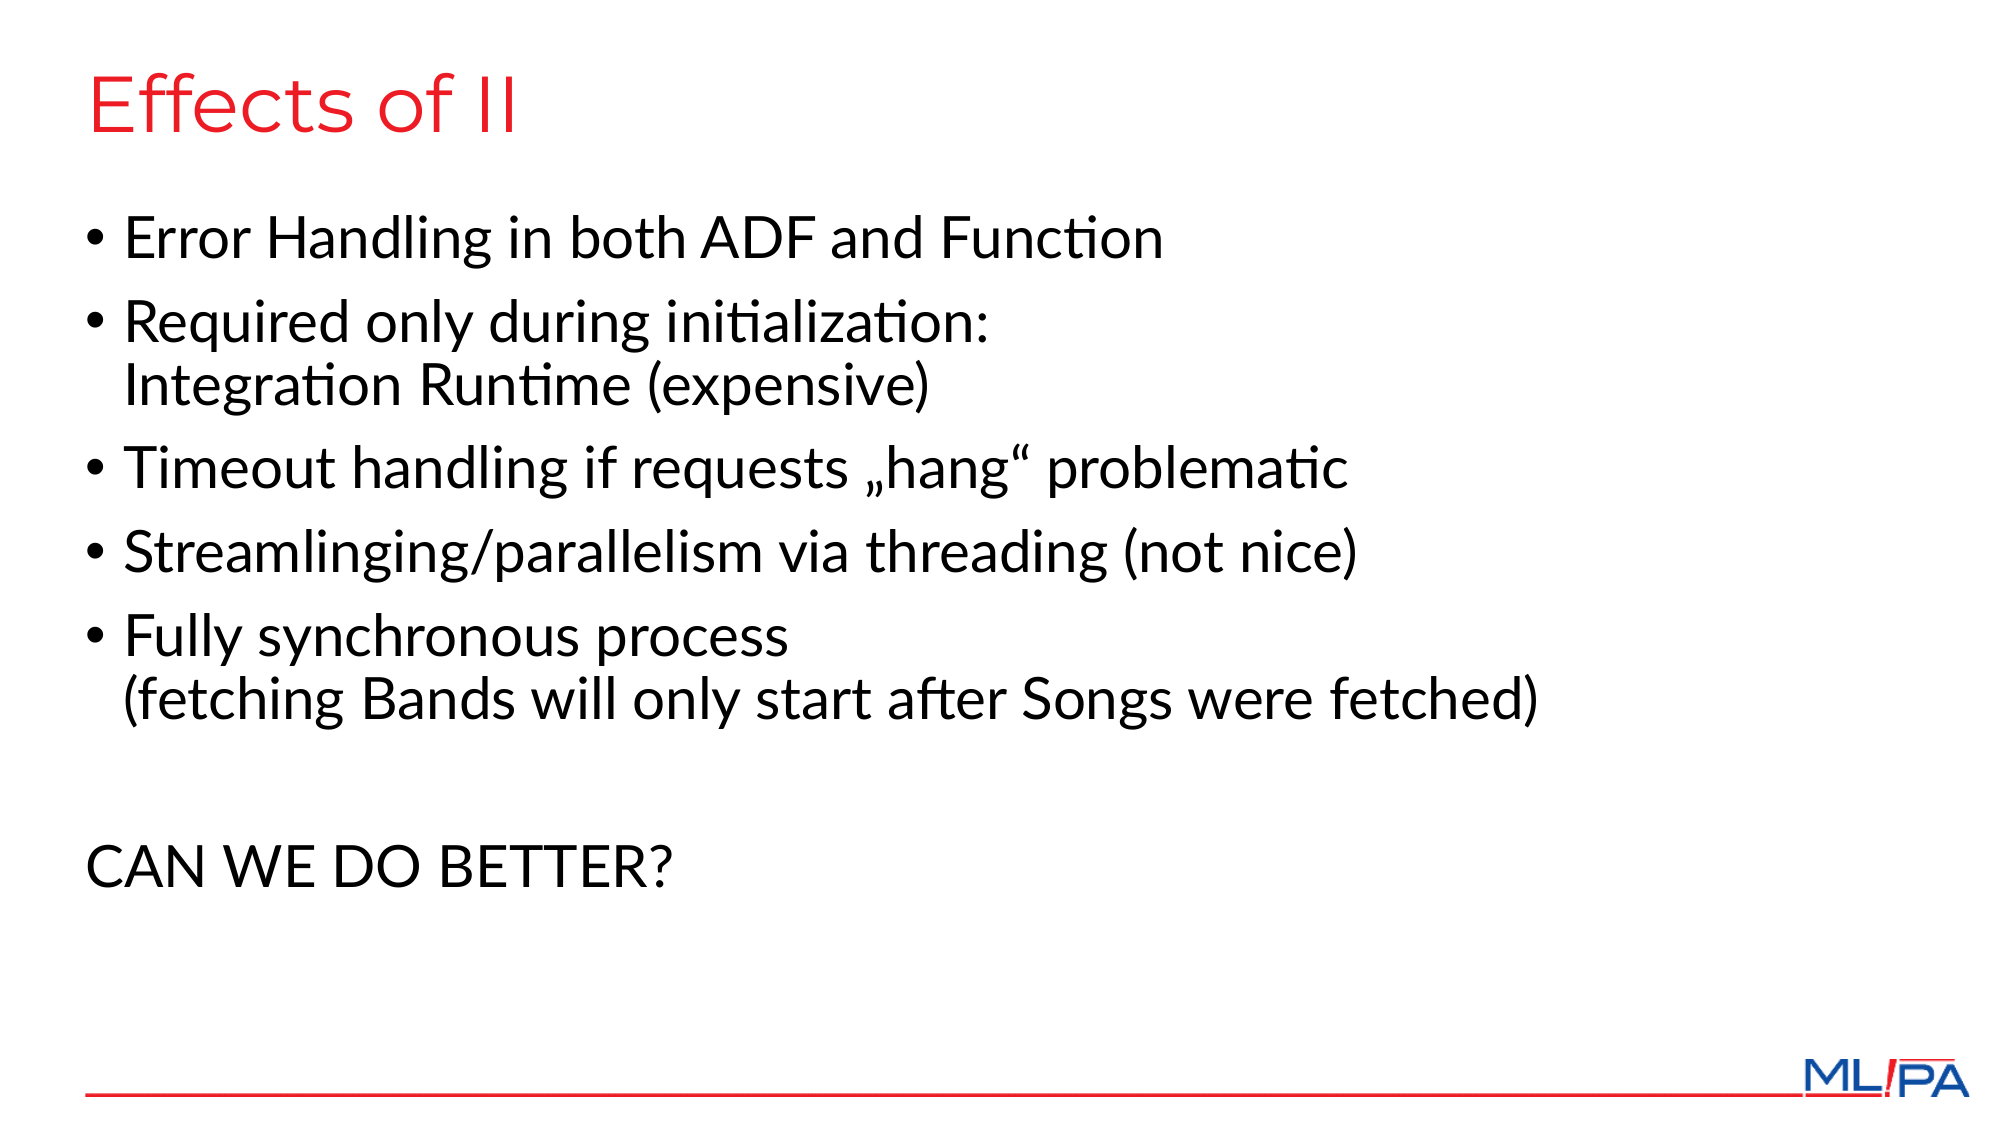

# Effects of II
Error Handling in both ADF and Function
Required only during initialization:
Integration Runtime (expensive)
Timeout handling if requests „hang“ problematic
Streamlinging/parallelism via threading (not nice)
Fully synchronous process
(fetching Bands will only start after Songs were fetched)

CAN WE DO BETTER?